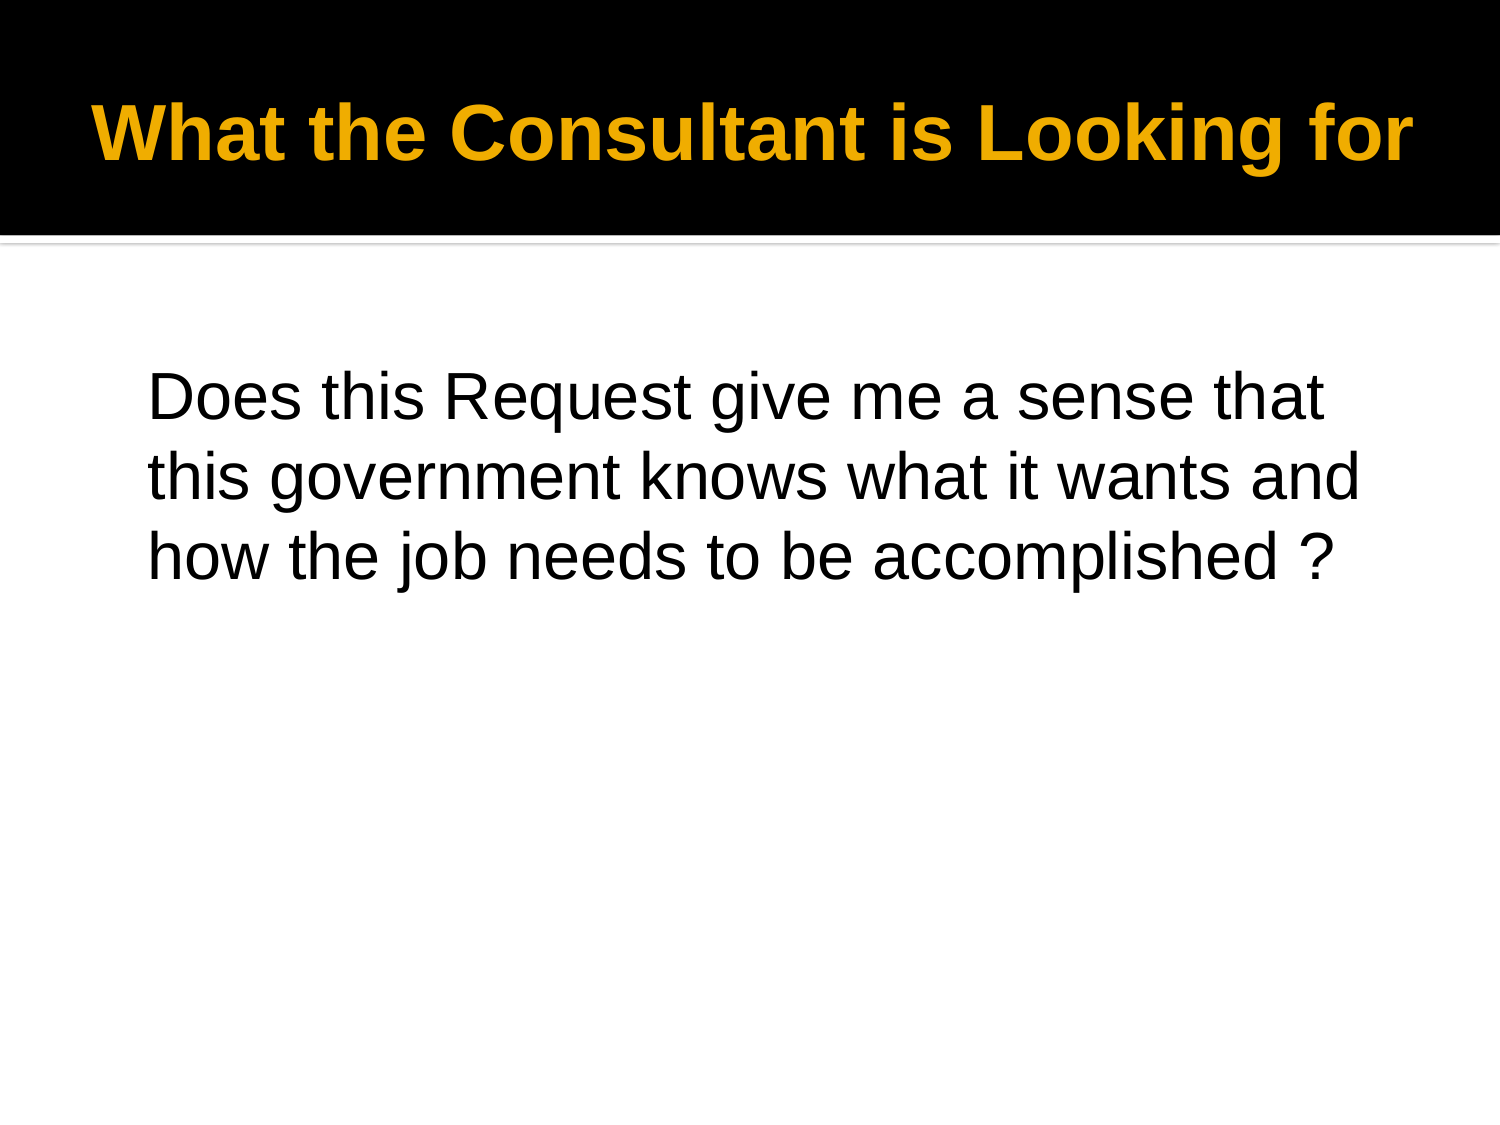

# What the Consultant is Looking for
Does this Request give me a sense that this government knows what it wants and how the job needs to be accomplished ?